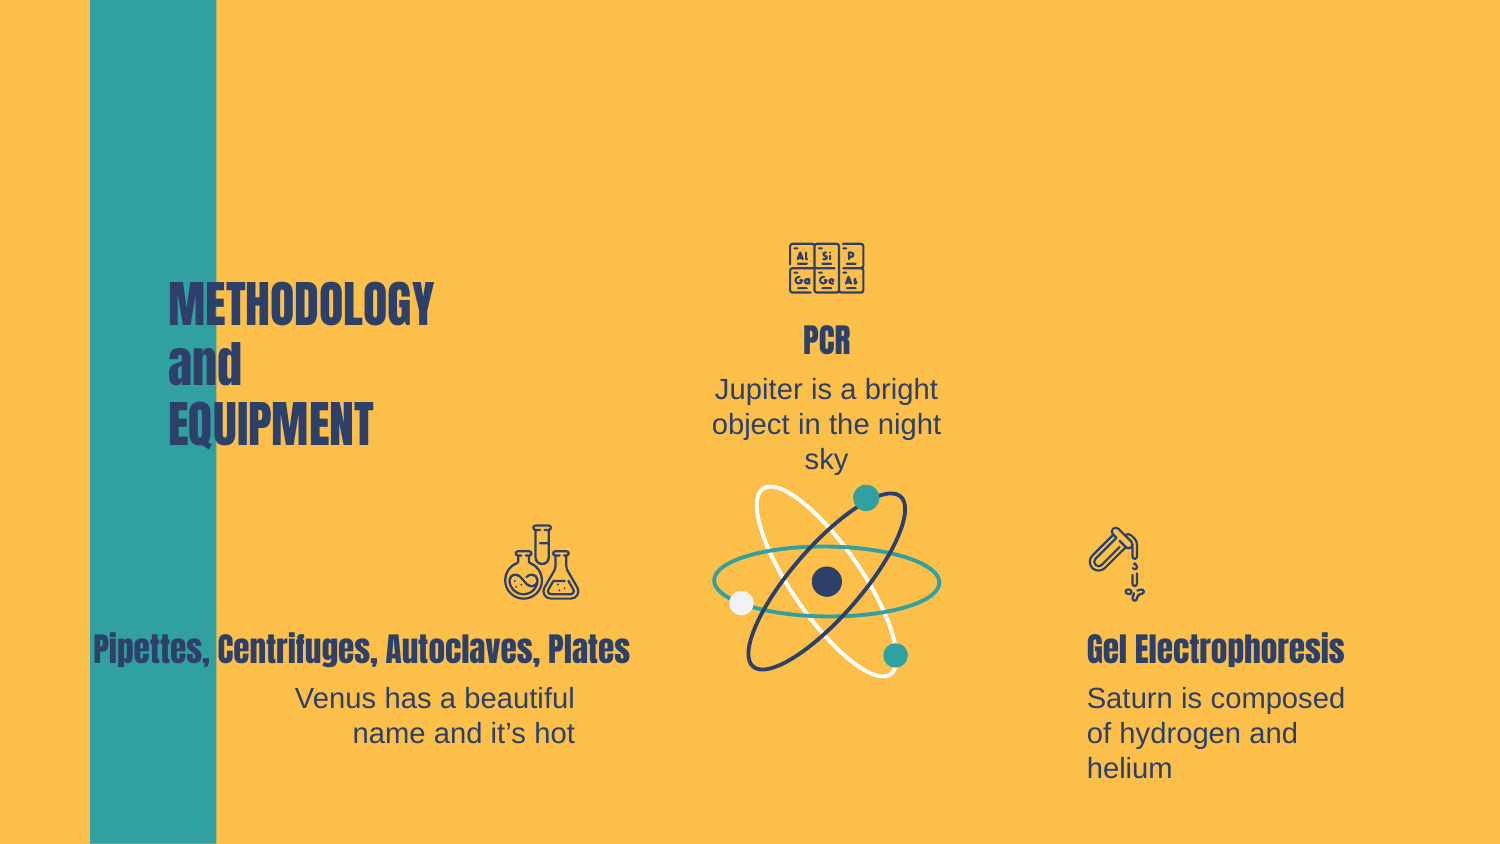

# METHODOLOGY and EQUIPMENT

PCR
Jupiter is a bright object in the night sky

Gel Electrophoresis
Pipettes, Centrifuges, Autoclaves, Plates
Saturn is composed of hydrogen and helium
Venus has a beautiful name and it’s hot